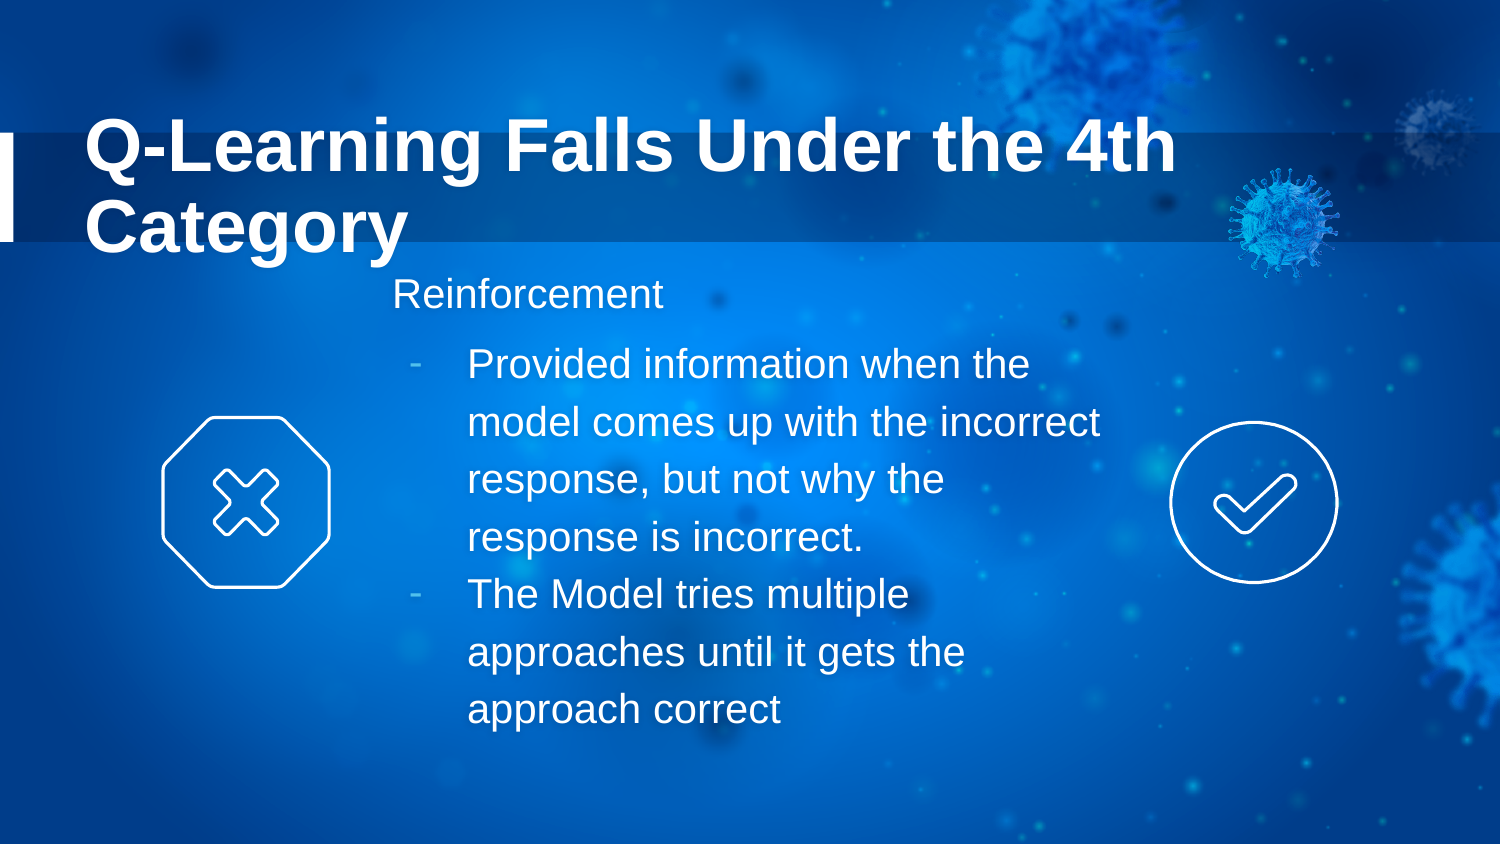

# Q-Learning Falls Under the 4th Category
Reinforcement
Provided information when the model comes up with the incorrect response, but not why the response is incorrect.
The Model tries multiple approaches until it gets the approach correct